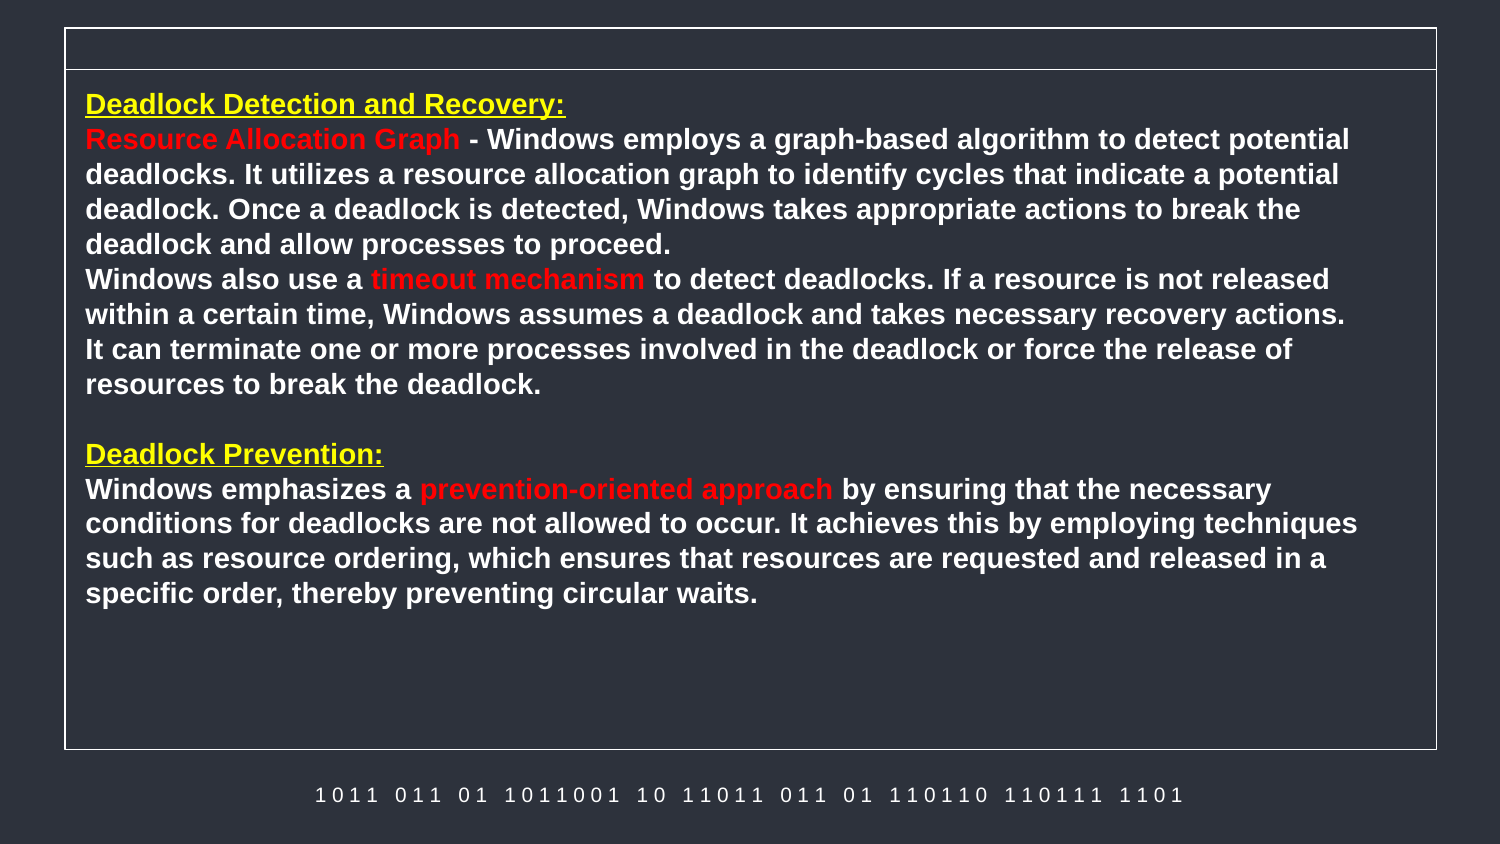

Deadlock Detection and Recovery:
Resource Allocation Graph - Windows employs a graph-based algorithm to detect potential deadlocks. It utilizes a resource allocation graph to identify cycles that indicate a potential deadlock. Once a deadlock is detected, Windows takes appropriate actions to break the deadlock and allow processes to proceed.
Windows also use a timeout mechanism to detect deadlocks. If a resource is not released within a certain time, Windows assumes a deadlock and takes necessary recovery actions. It can terminate one or more processes involved in the deadlock or force the release of resources to break the deadlock.
Deadlock Prevention:
Windows emphasizes a prevention-oriented approach by ensuring that the necessary conditions for deadlocks are not allowed to occur. It achieves this by employing techniques such as resource ordering, which ensures that resources are requested and released in a specific order, thereby preventing circular waits.